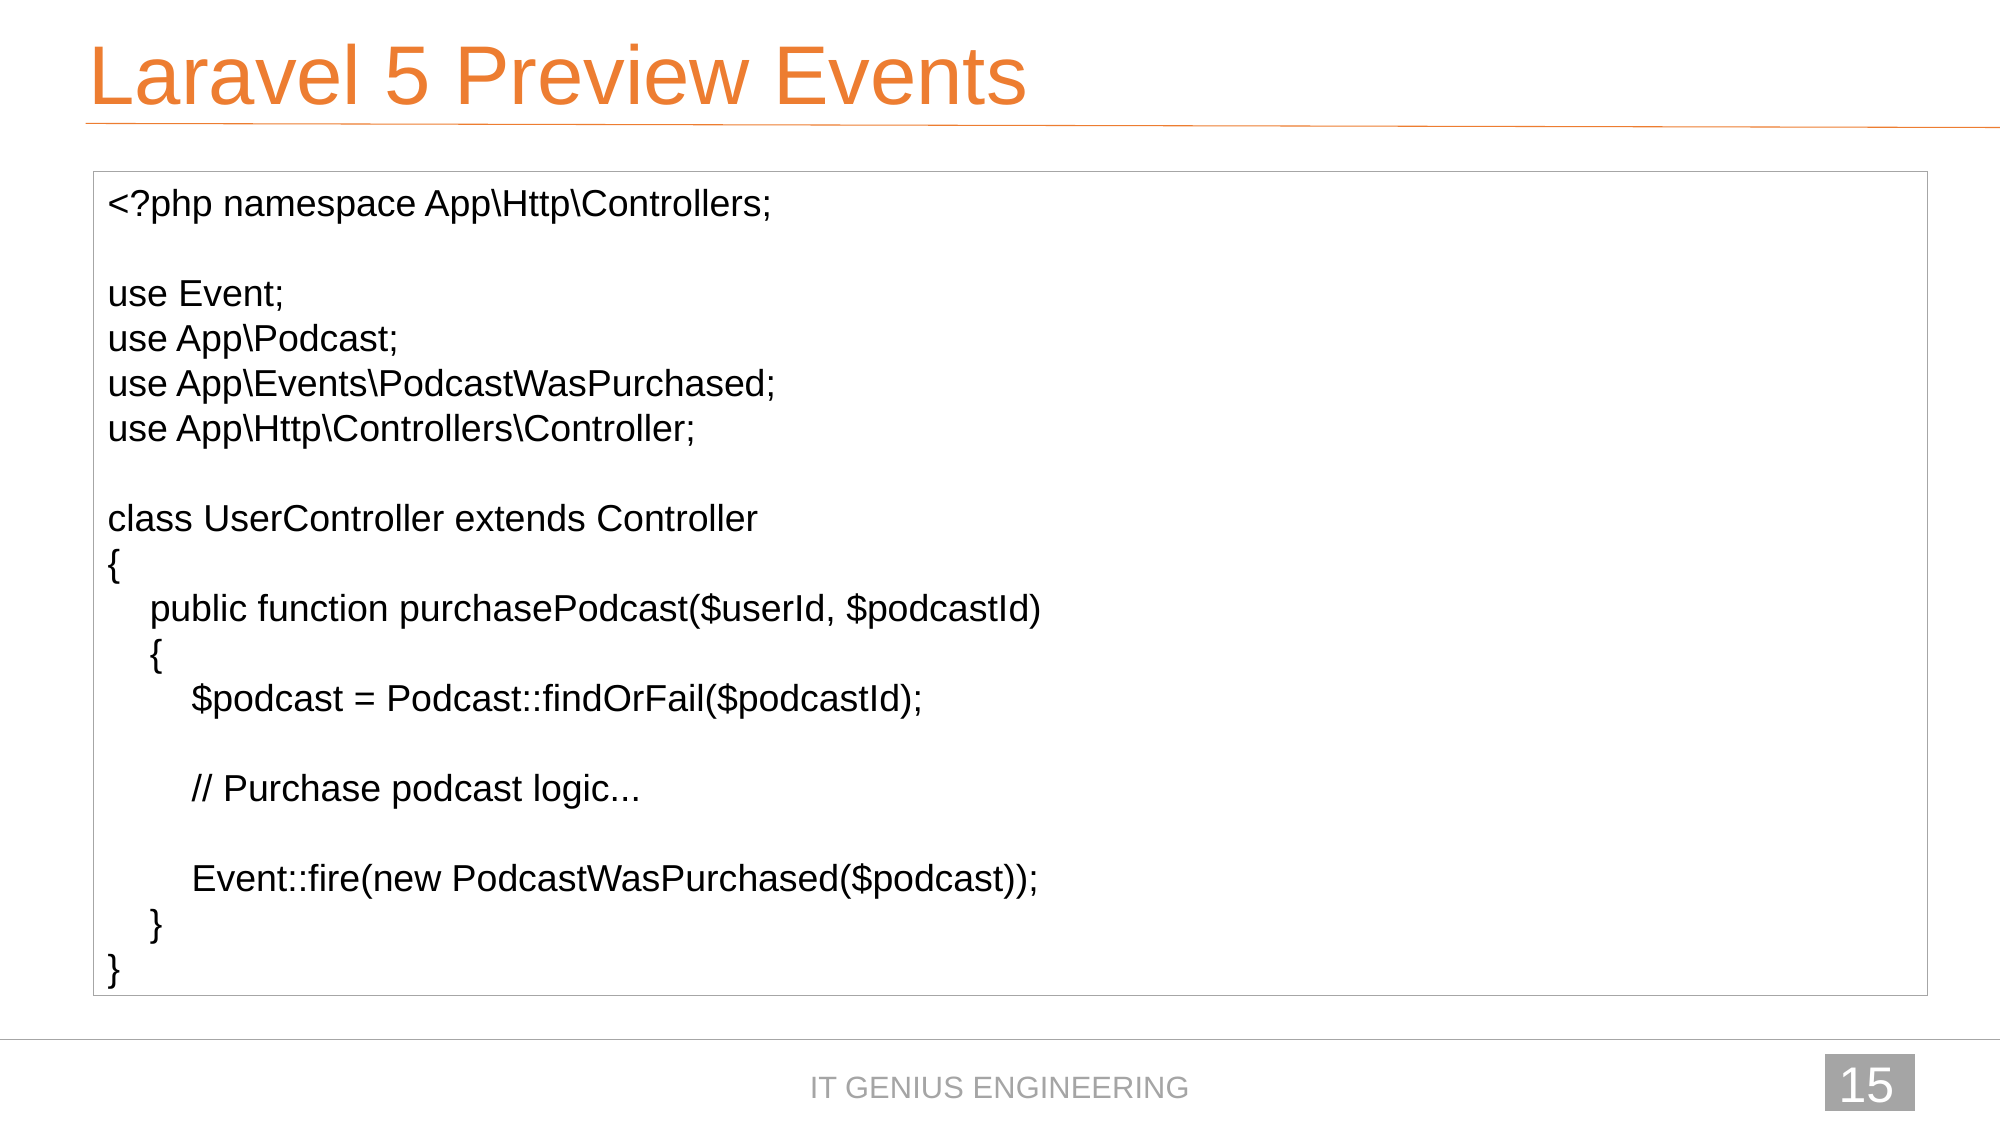

Laravel 5 Preview Events
<?php namespace App\Http\Controllers;

use Event;
use App\Podcast;
use App\Events\PodcastWasPurchased;
use App\Http\Controllers\Controller;

class UserController extends Controller
{
    public function purchasePodcast($userId, $podcastId)
    {
        $podcast = Podcast::findOrFail($podcastId);

        // Purchase podcast logic...

        Event::fire(new PodcastWasPurchased($podcast));
    }
}
152
IT GENIUS ENGINEERING